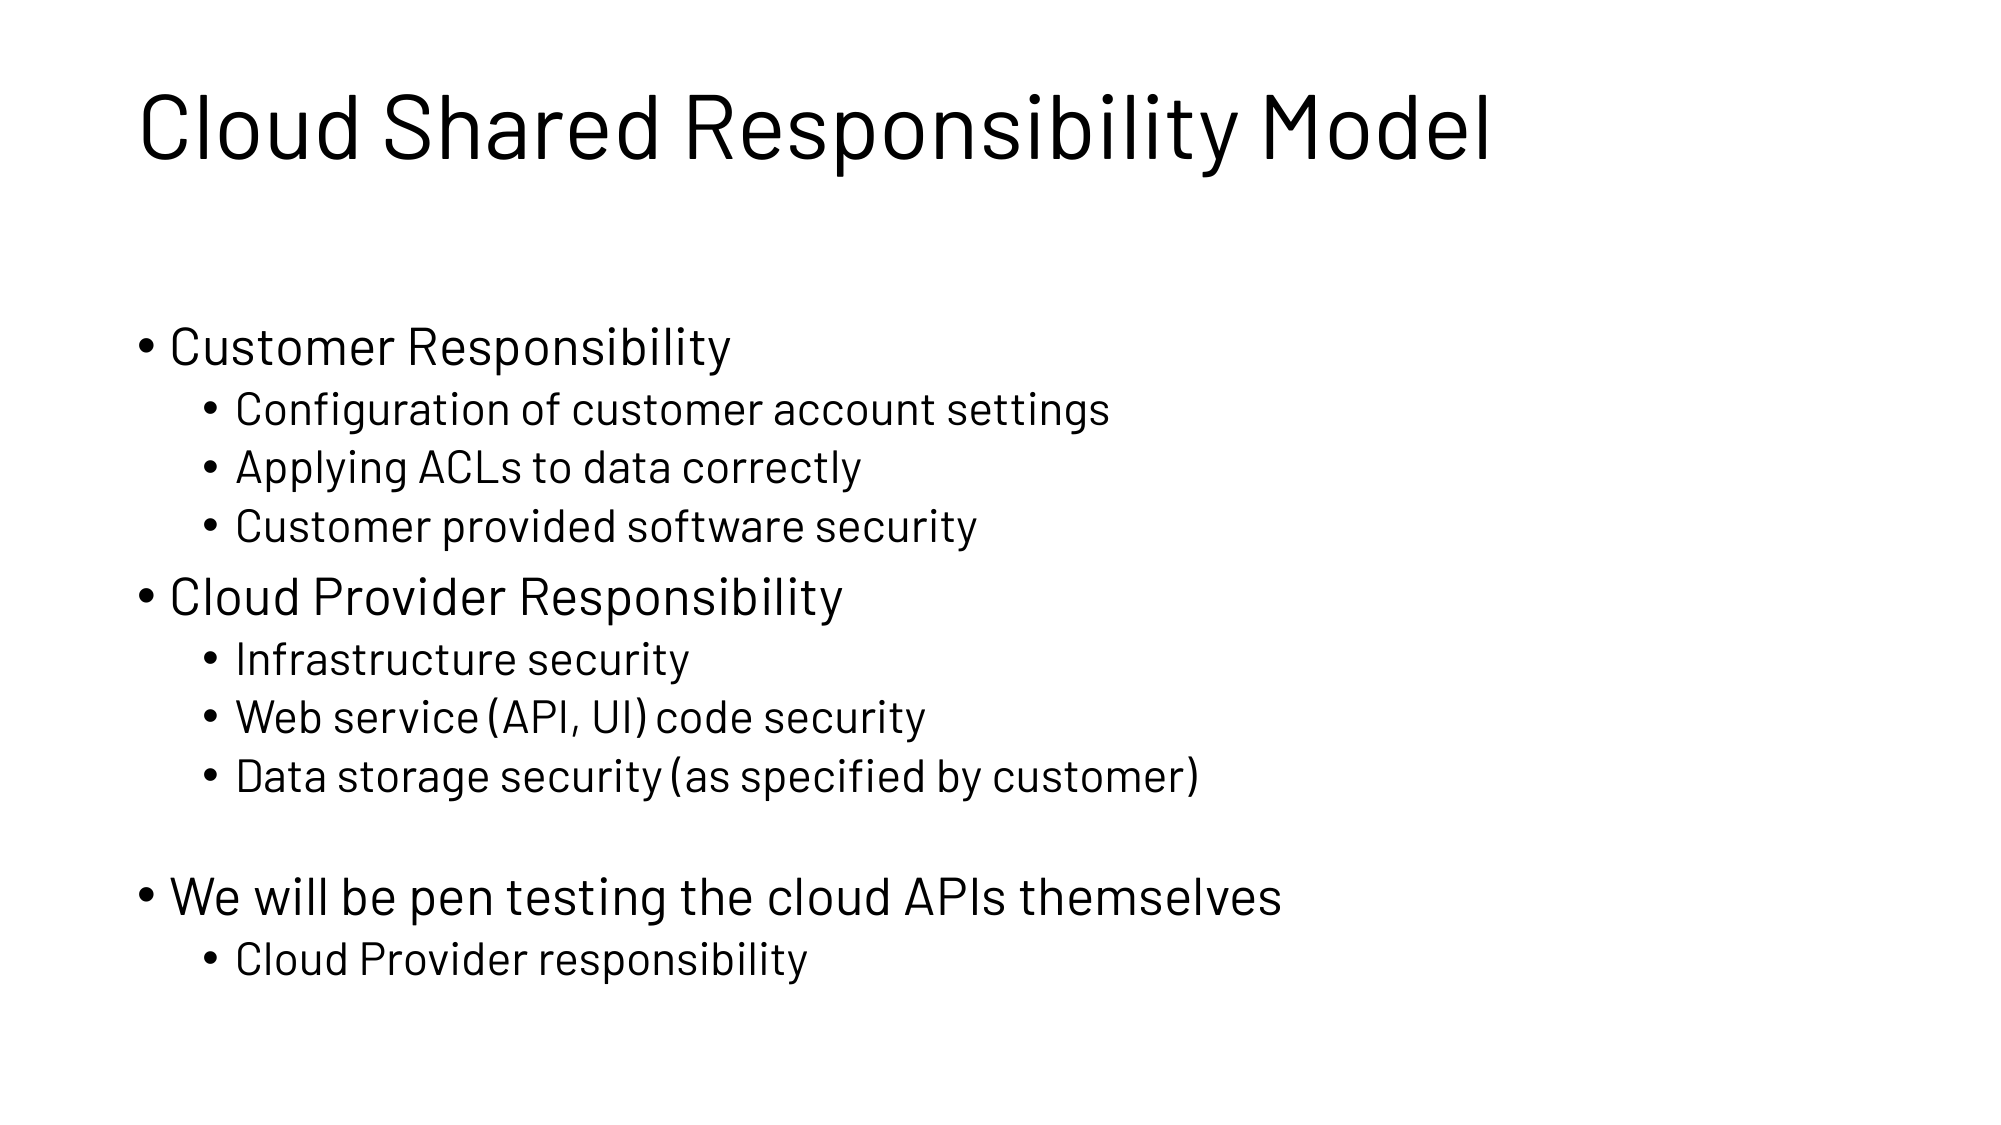

# Cloud Shared Responsibility Model
Customer Responsibility
Configuration of customer account settings
Applying ACLs to data correctly
Customer provided software security
Cloud Provider Responsibility
Infrastructure security
Web service (API, UI) code security
Data storage security (as specified by customer)
We will be pen testing the cloud APIs themselves
Cloud Provider responsibility